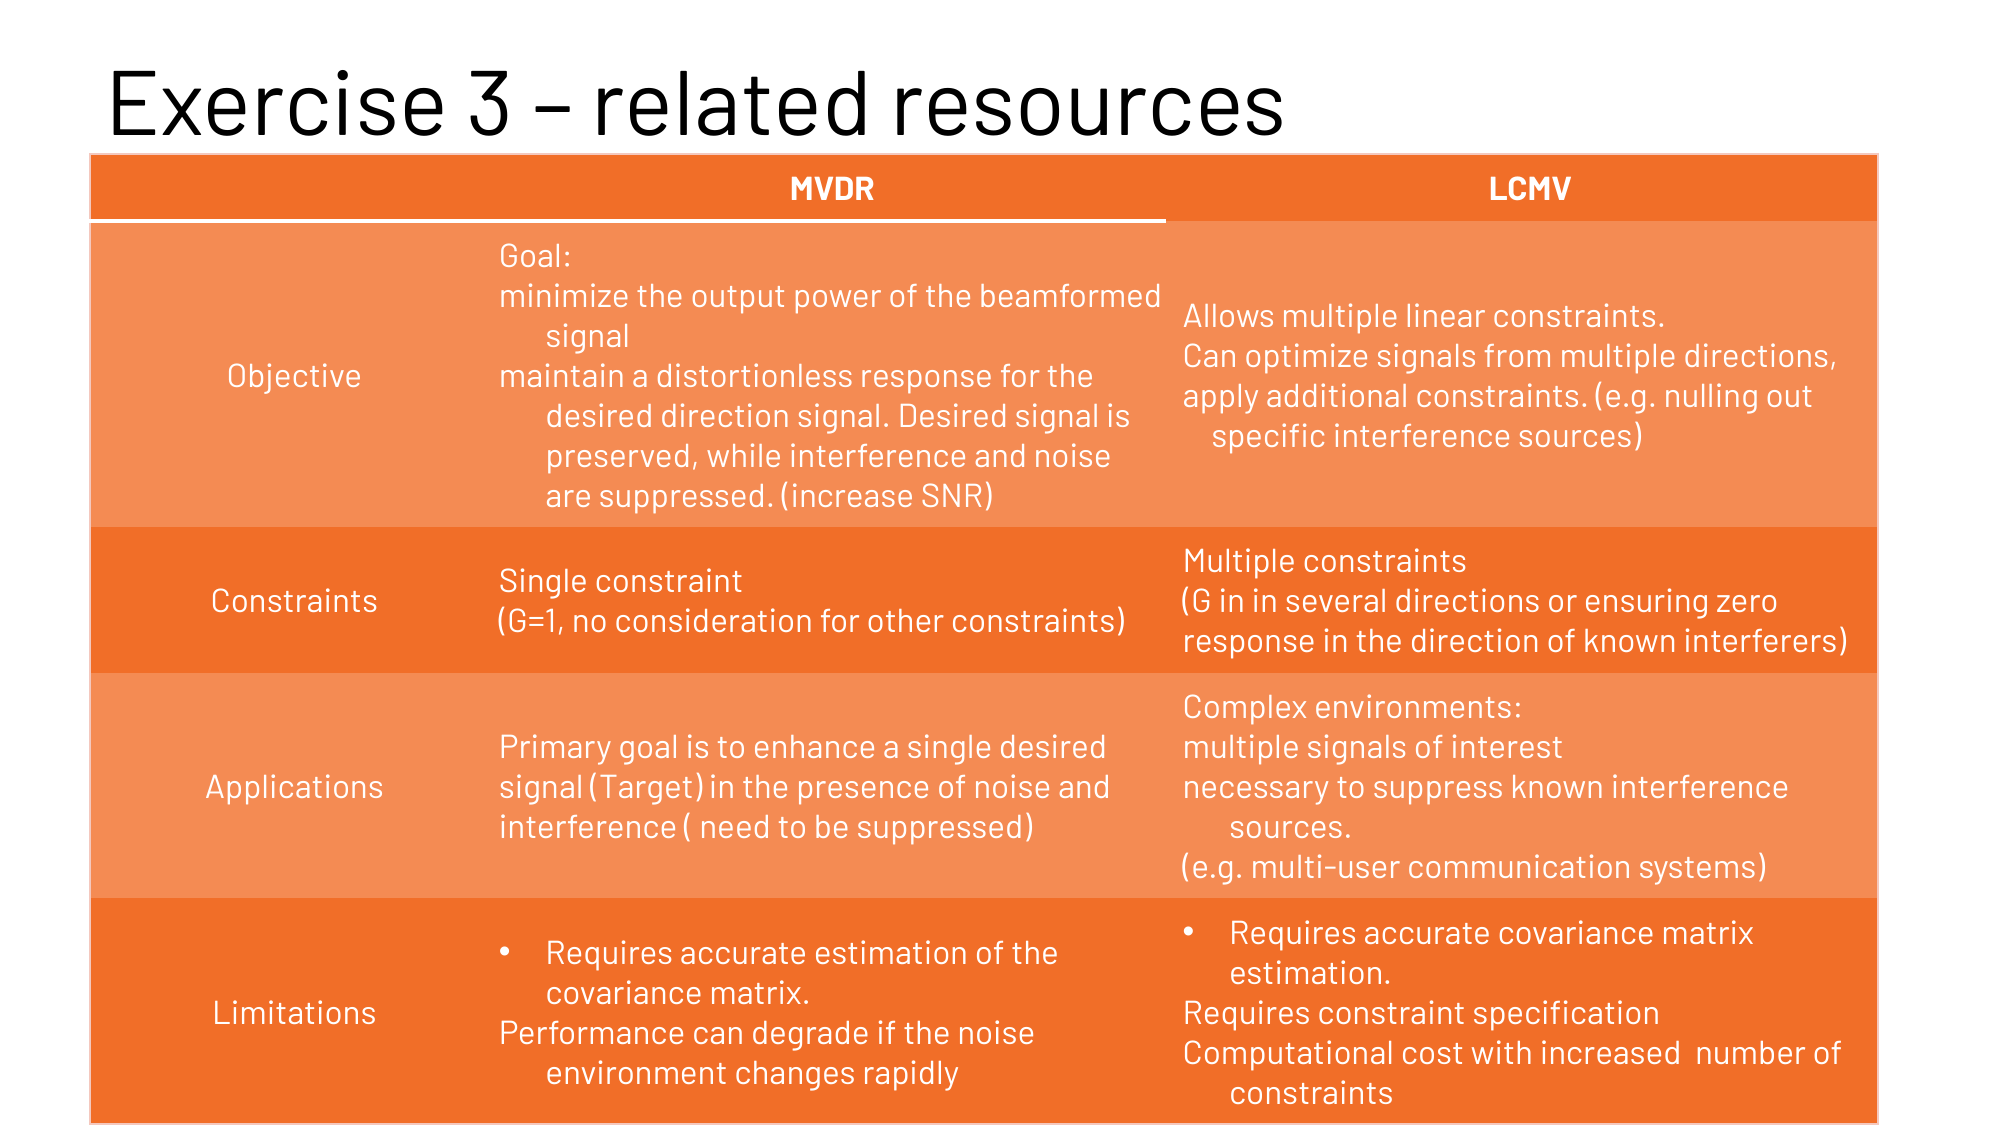

# Exercise 3 – related resources
|  | MVDR | LCMV |
| --- | --- | --- |
| Objective | Goal: minimize the output power of the beamformed signal maintain a distortionless response for the desired direction signal. Desired signal is preserved, while interference and noise are suppressed. (increase SNR) | Allows multiple linear constraints. Can optimize signals from multiple directions, apply additional constraints. (e.g. nulling out specific interference sources) |
| Constraints | Single constraint (G=1, no consideration for other constraints) | Multiple constraints (G in in several directions or ensuring zero response in the direction of known interferers) |
| Applications | Primary goal is to enhance a single desired signal (Target) in the presence of noise and interference ( need to be suppressed) | Complex environments: multiple signals of interest necessary to suppress known interference sources. (e.g. multi-user communication systems) |
| Limitations | Requires accurate estimation of the covariance matrix. Performance can degrade if the noise environment changes rapidly | Requires accurate covariance matrix estimation. Requires constraint specification Computational cost with increased number of constraints |